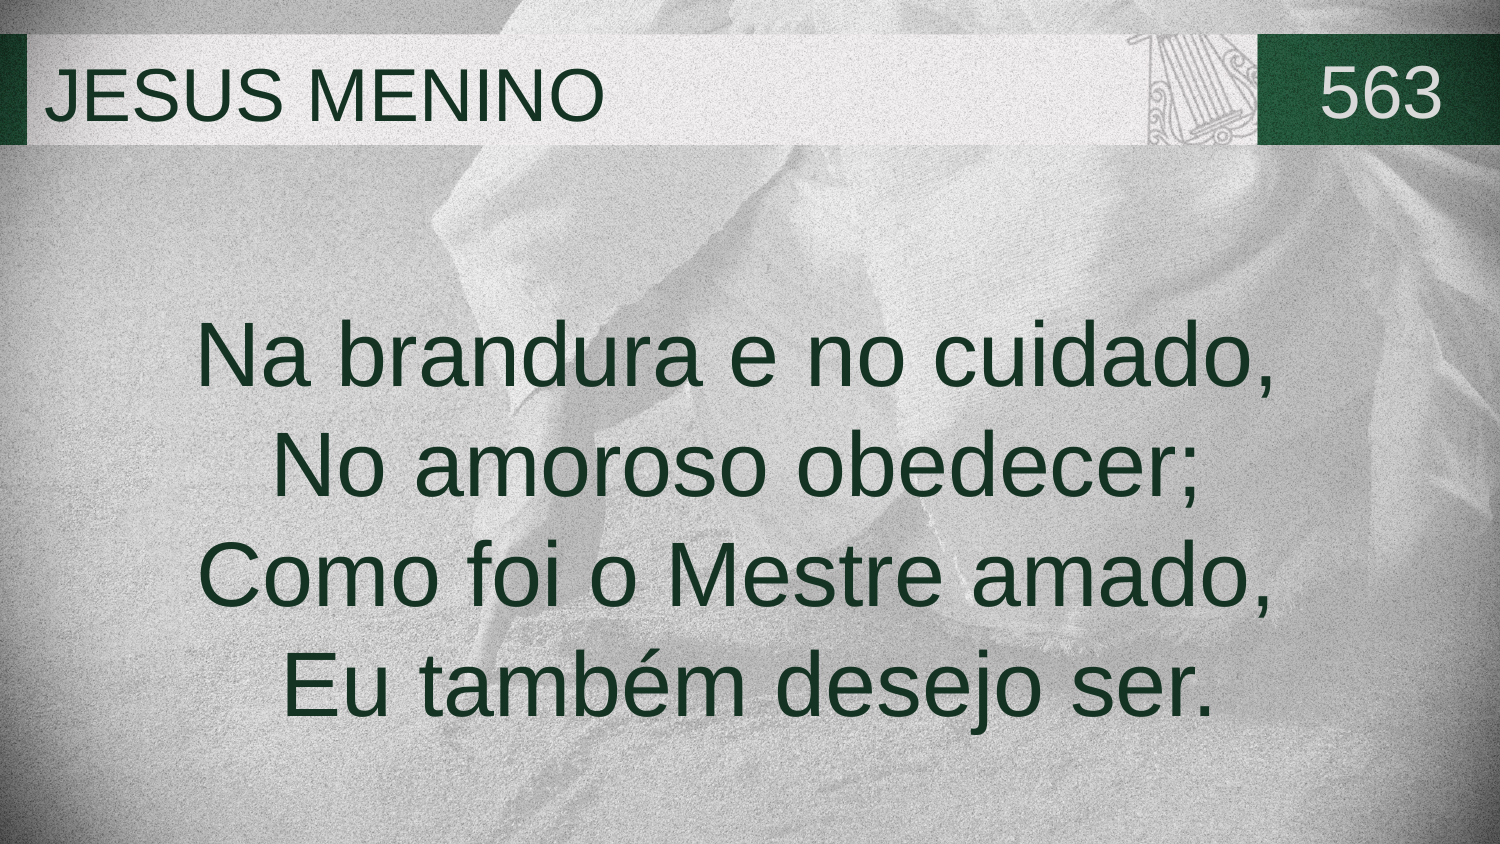

# JESUS MENINO
563
Na brandura e no cuidado,
No amoroso obedecer;
Como foi o Mestre amado,
Eu também desejo ser.